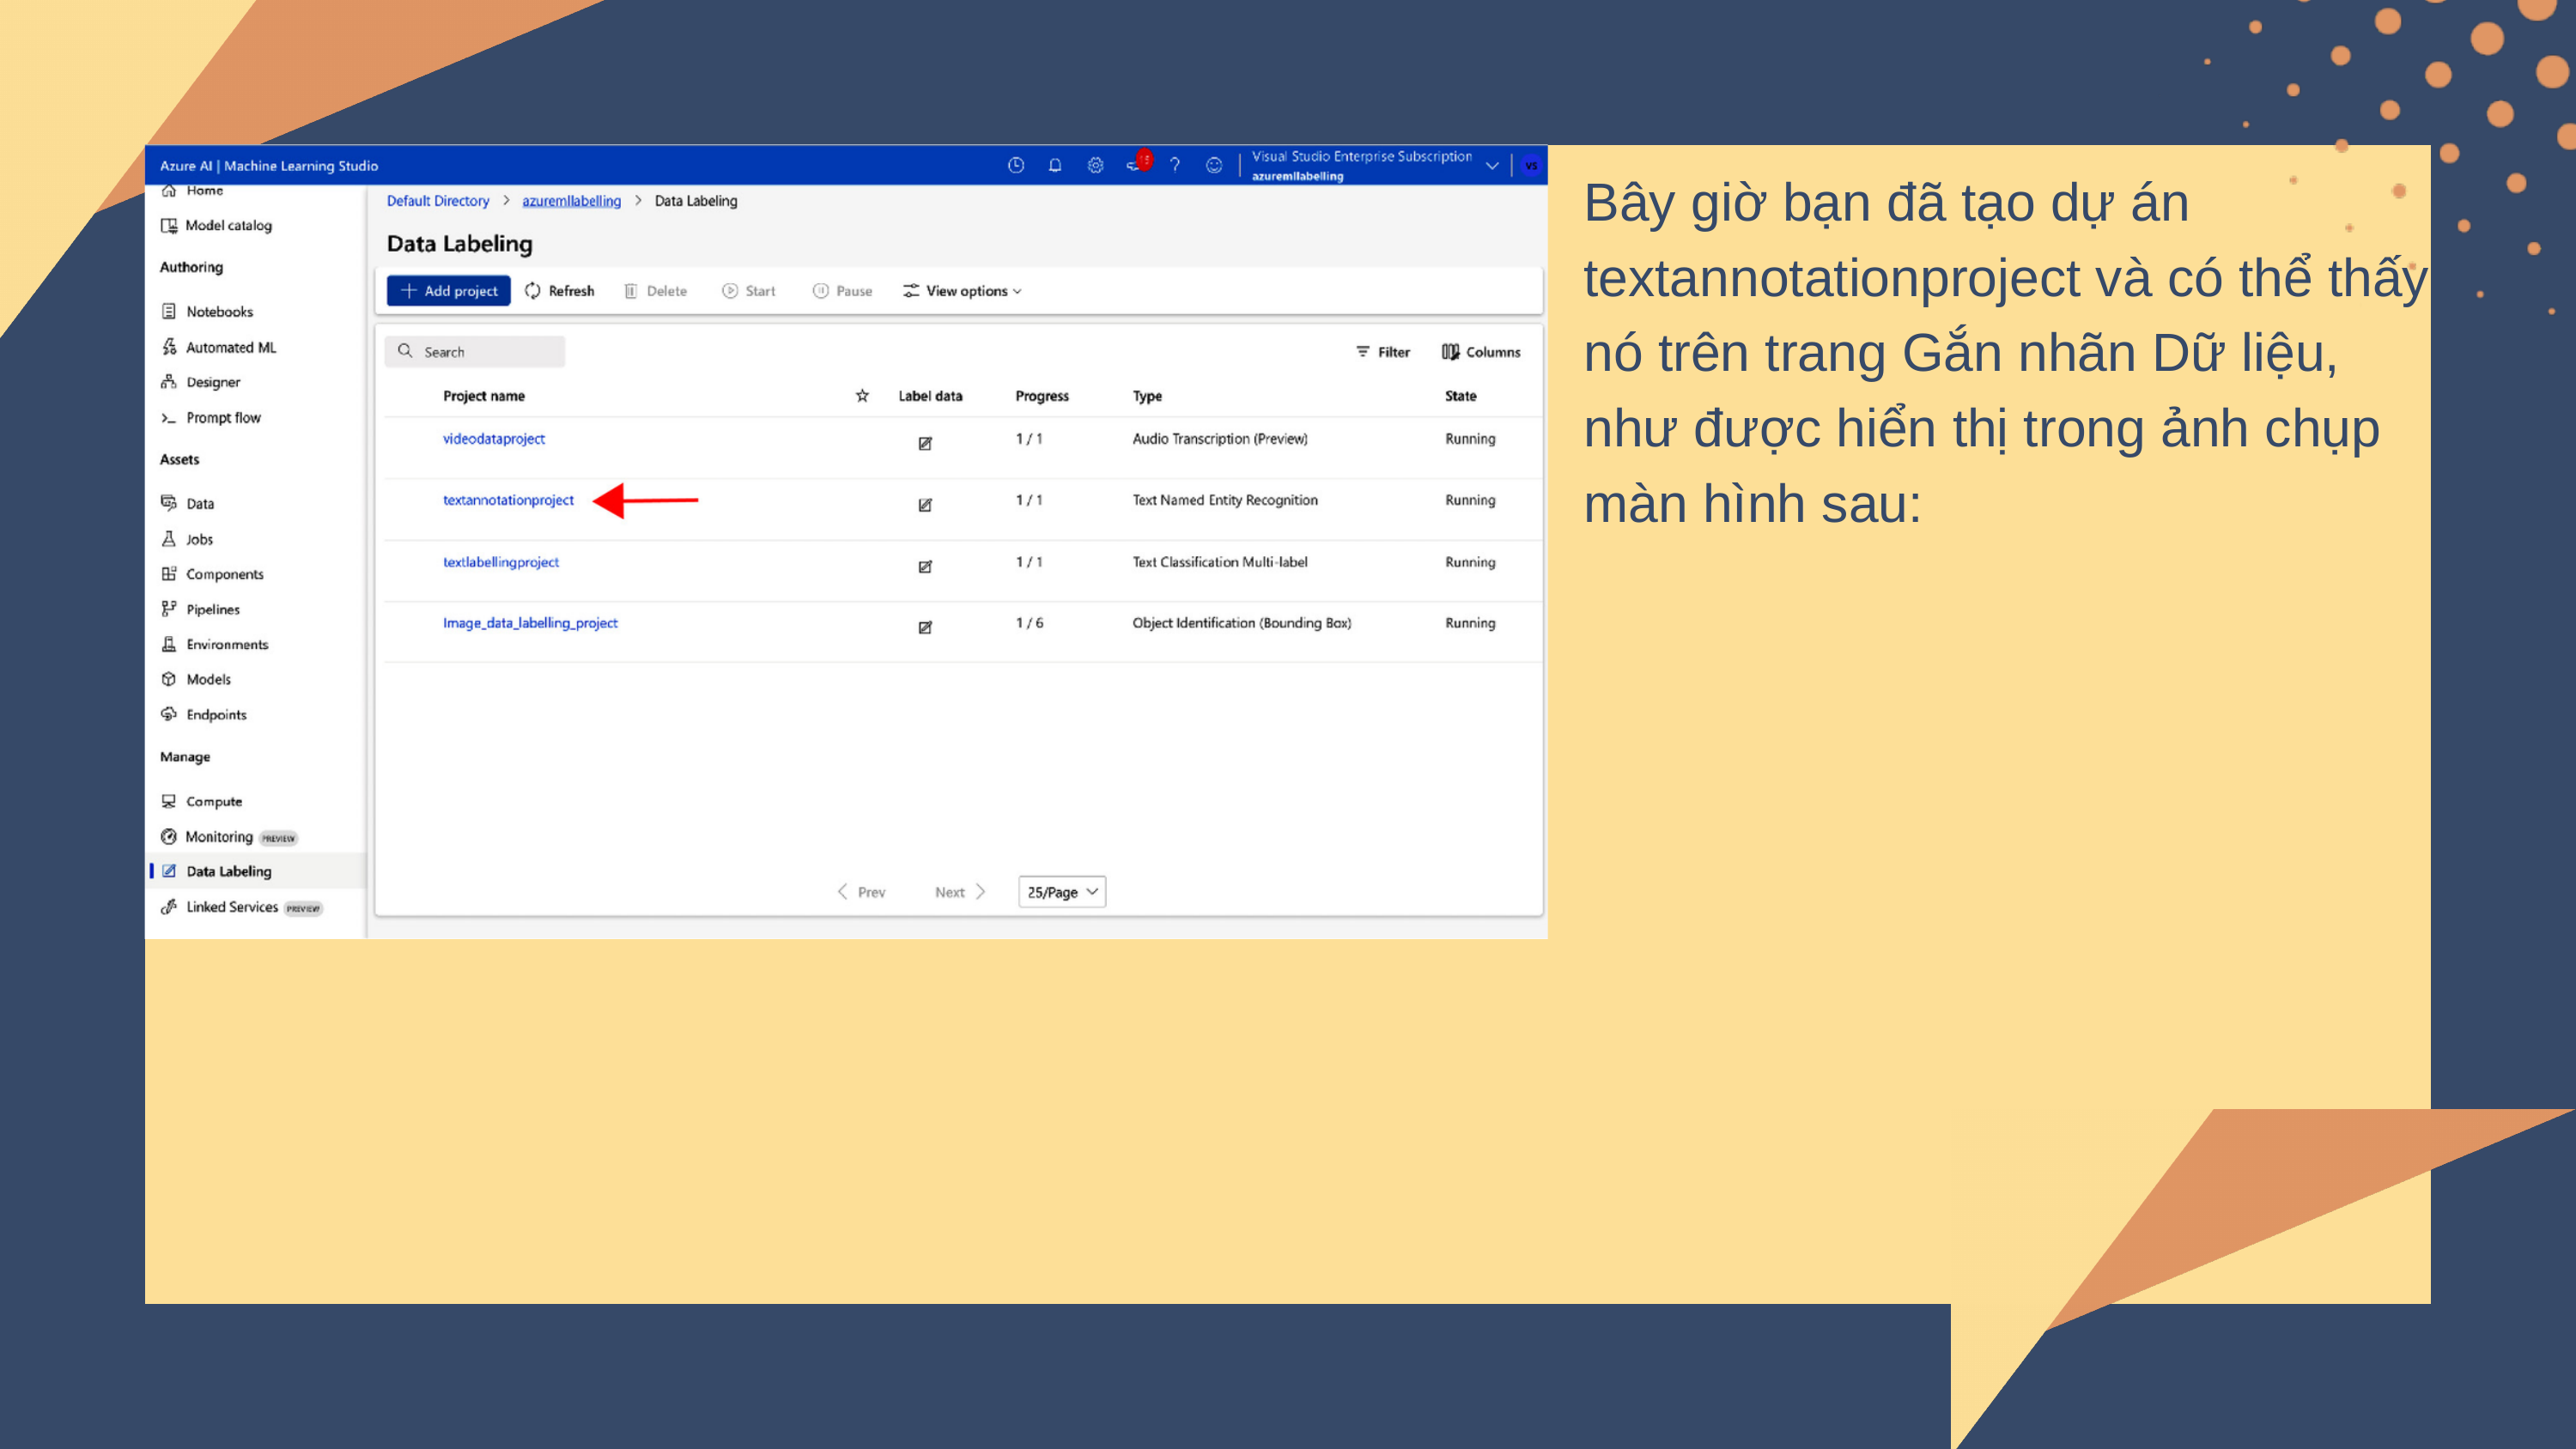

Bây giờ bạn đã tạo dự án textannotationproject và có thể thấy nó trên trang Gắn nhãn Dữ liệu, như được hiển thị trong ảnh chụp màn hình sau: